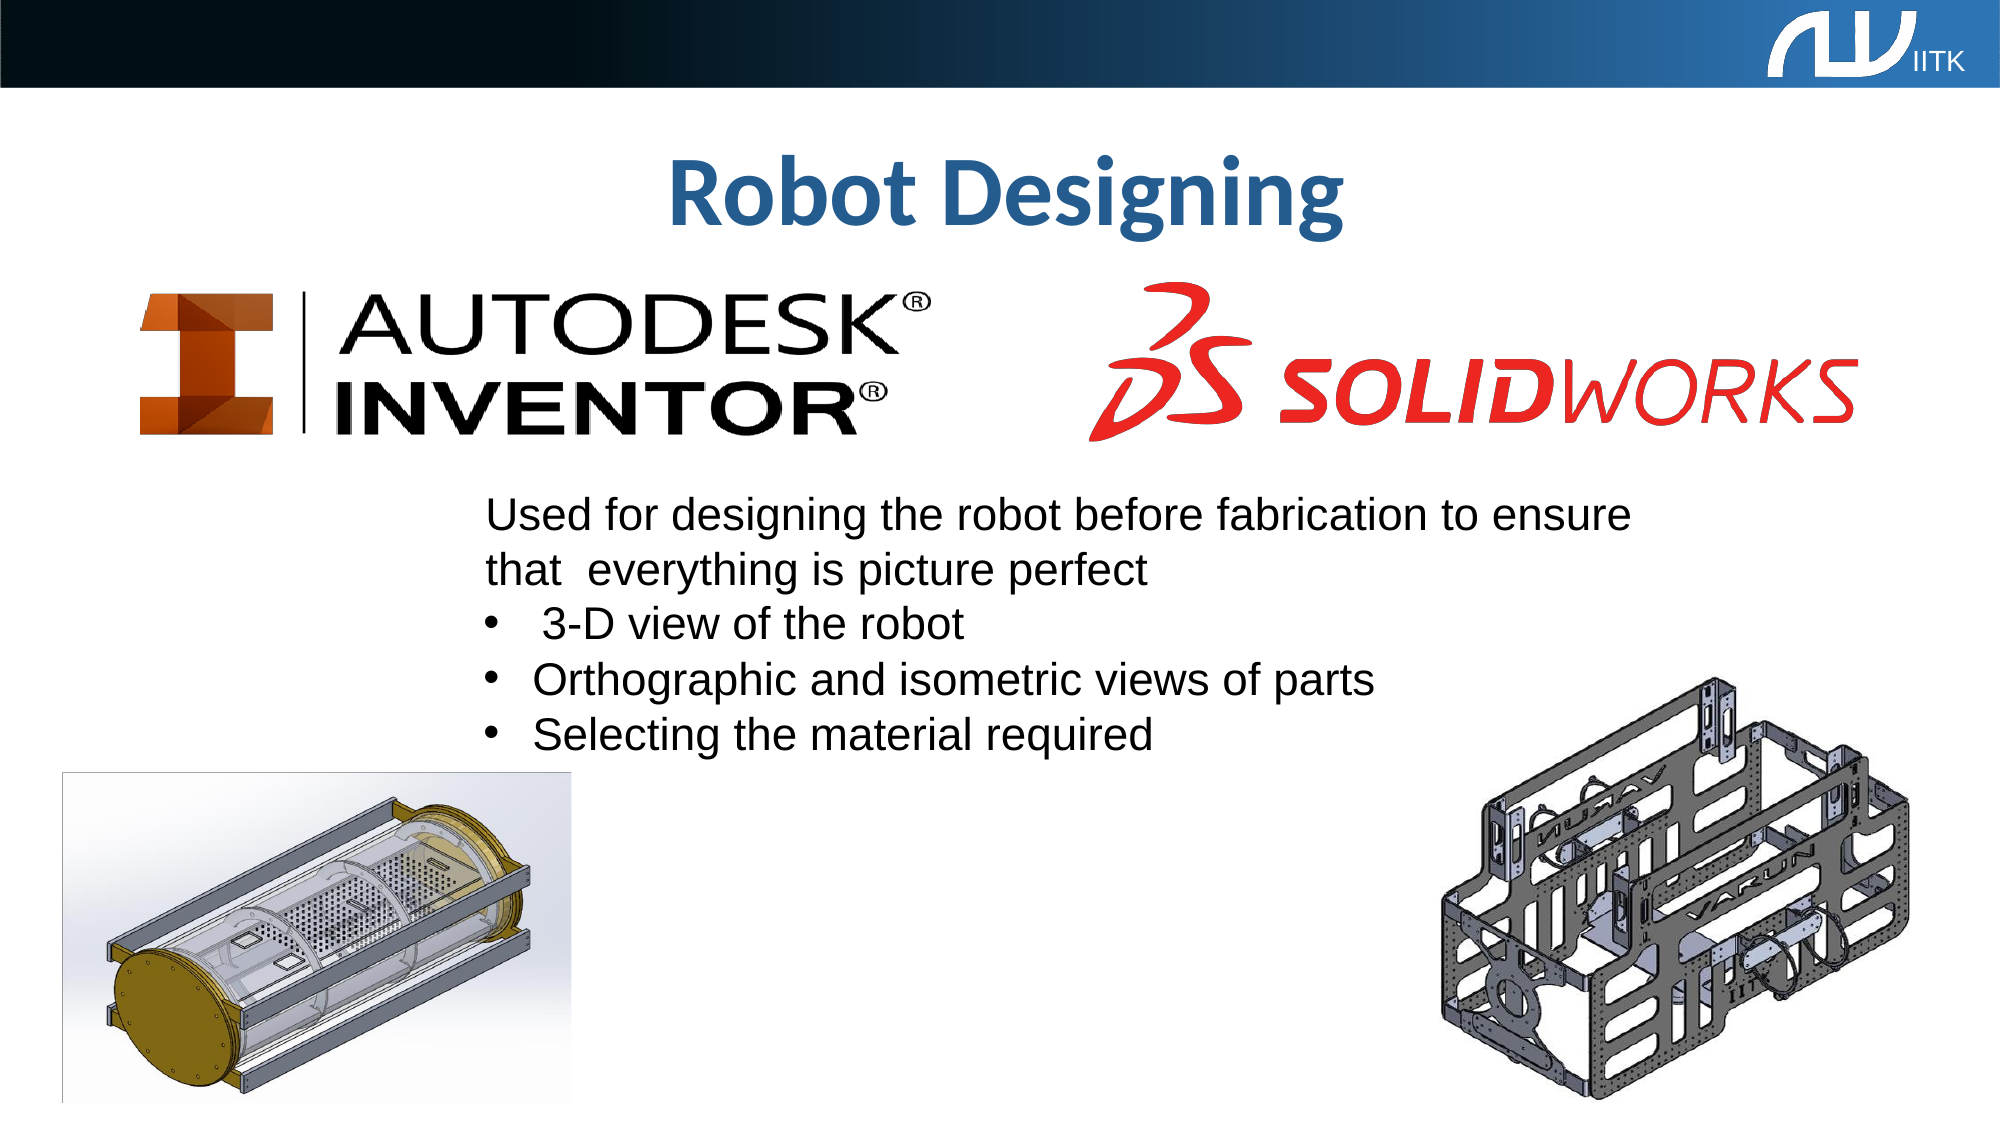

IITK
# Robot Designing

Used for designing the robot before fabrication to ensure that  everything is picture perfect
3-D view of the robot
Orthographic and isometric views of parts
Selecting the material required